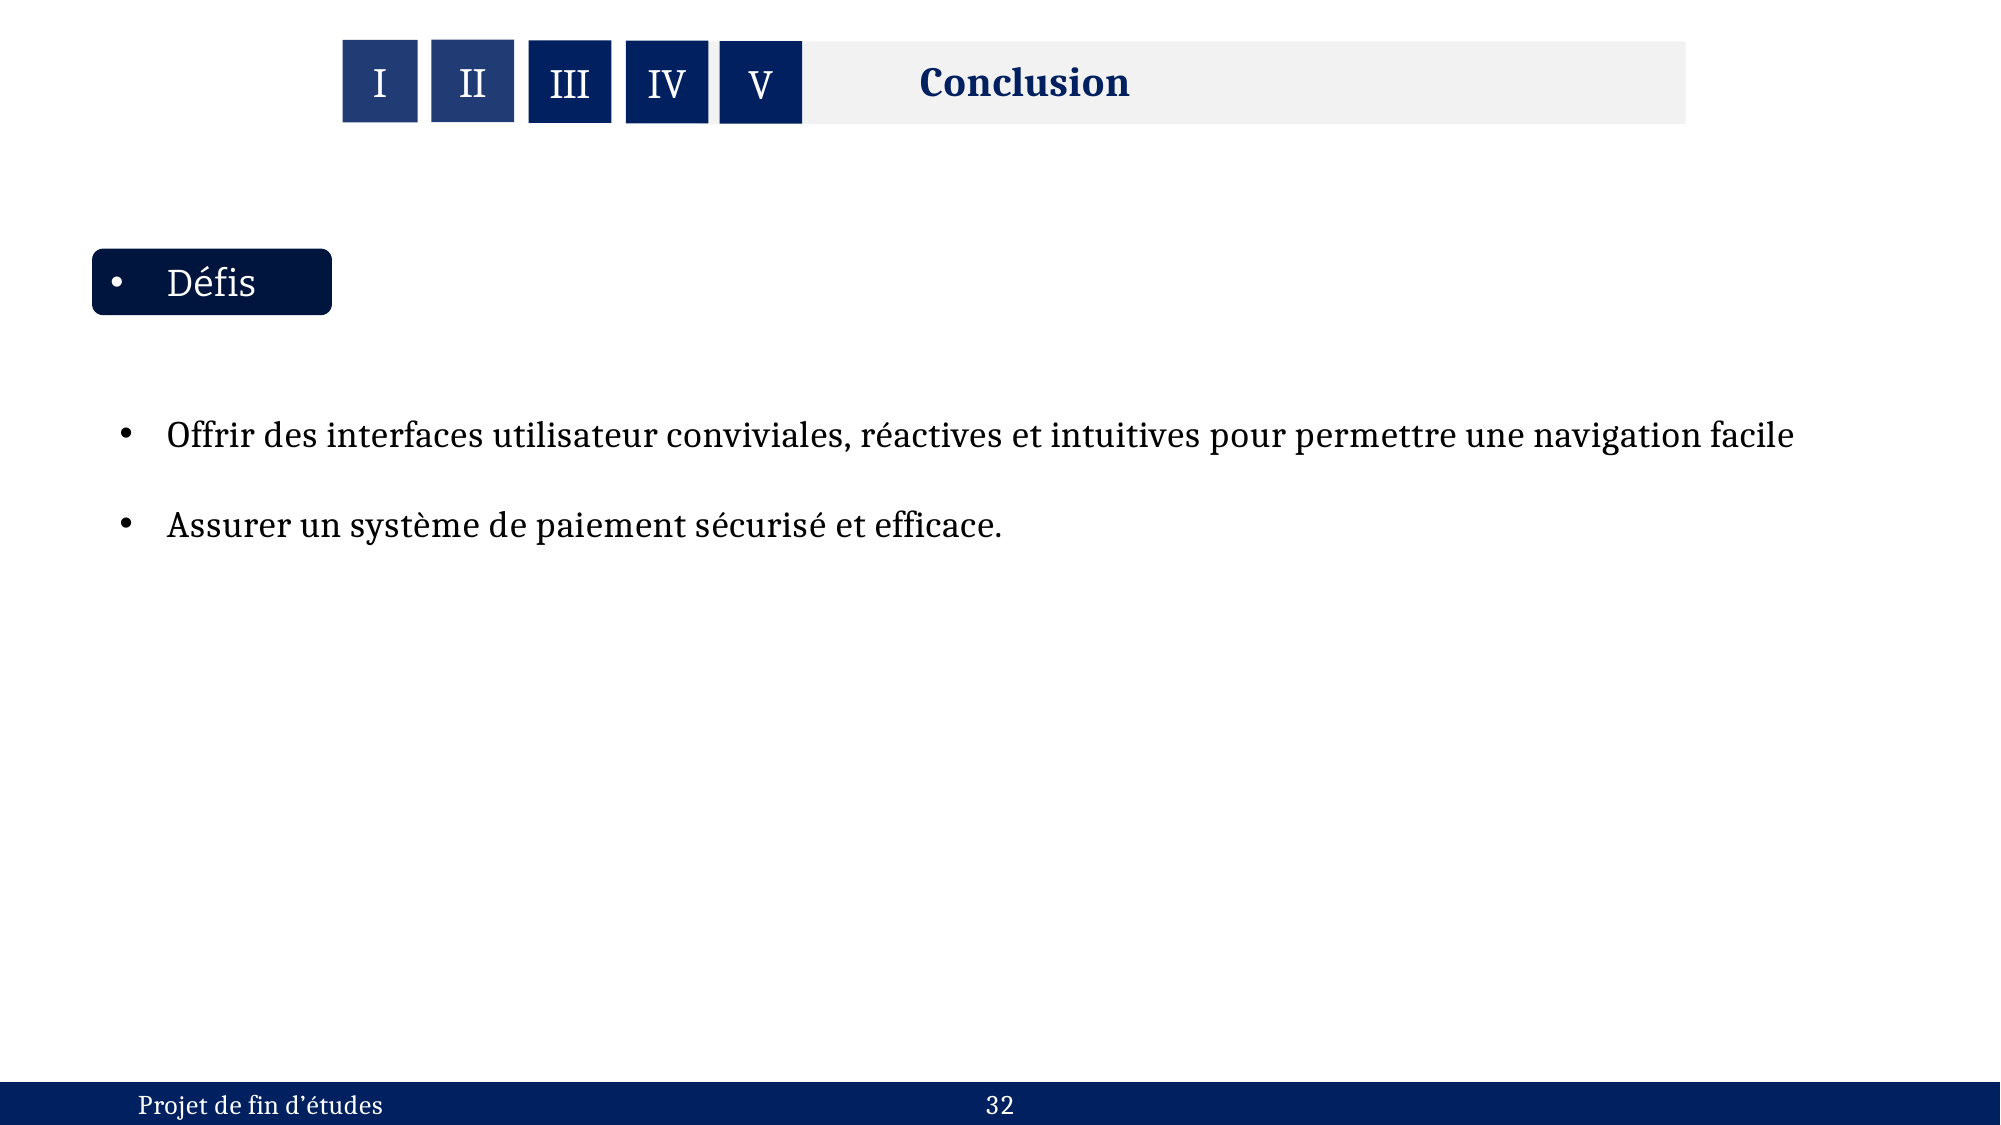

II
I
III
IV
V

Conclusion
Défis
Offrir des interfaces utilisateur conviviales, réactives et intuitives pour permettre une navigation facile
Assurer un système de paiement sécurisé et efficace.
Projet de fin d’études
32